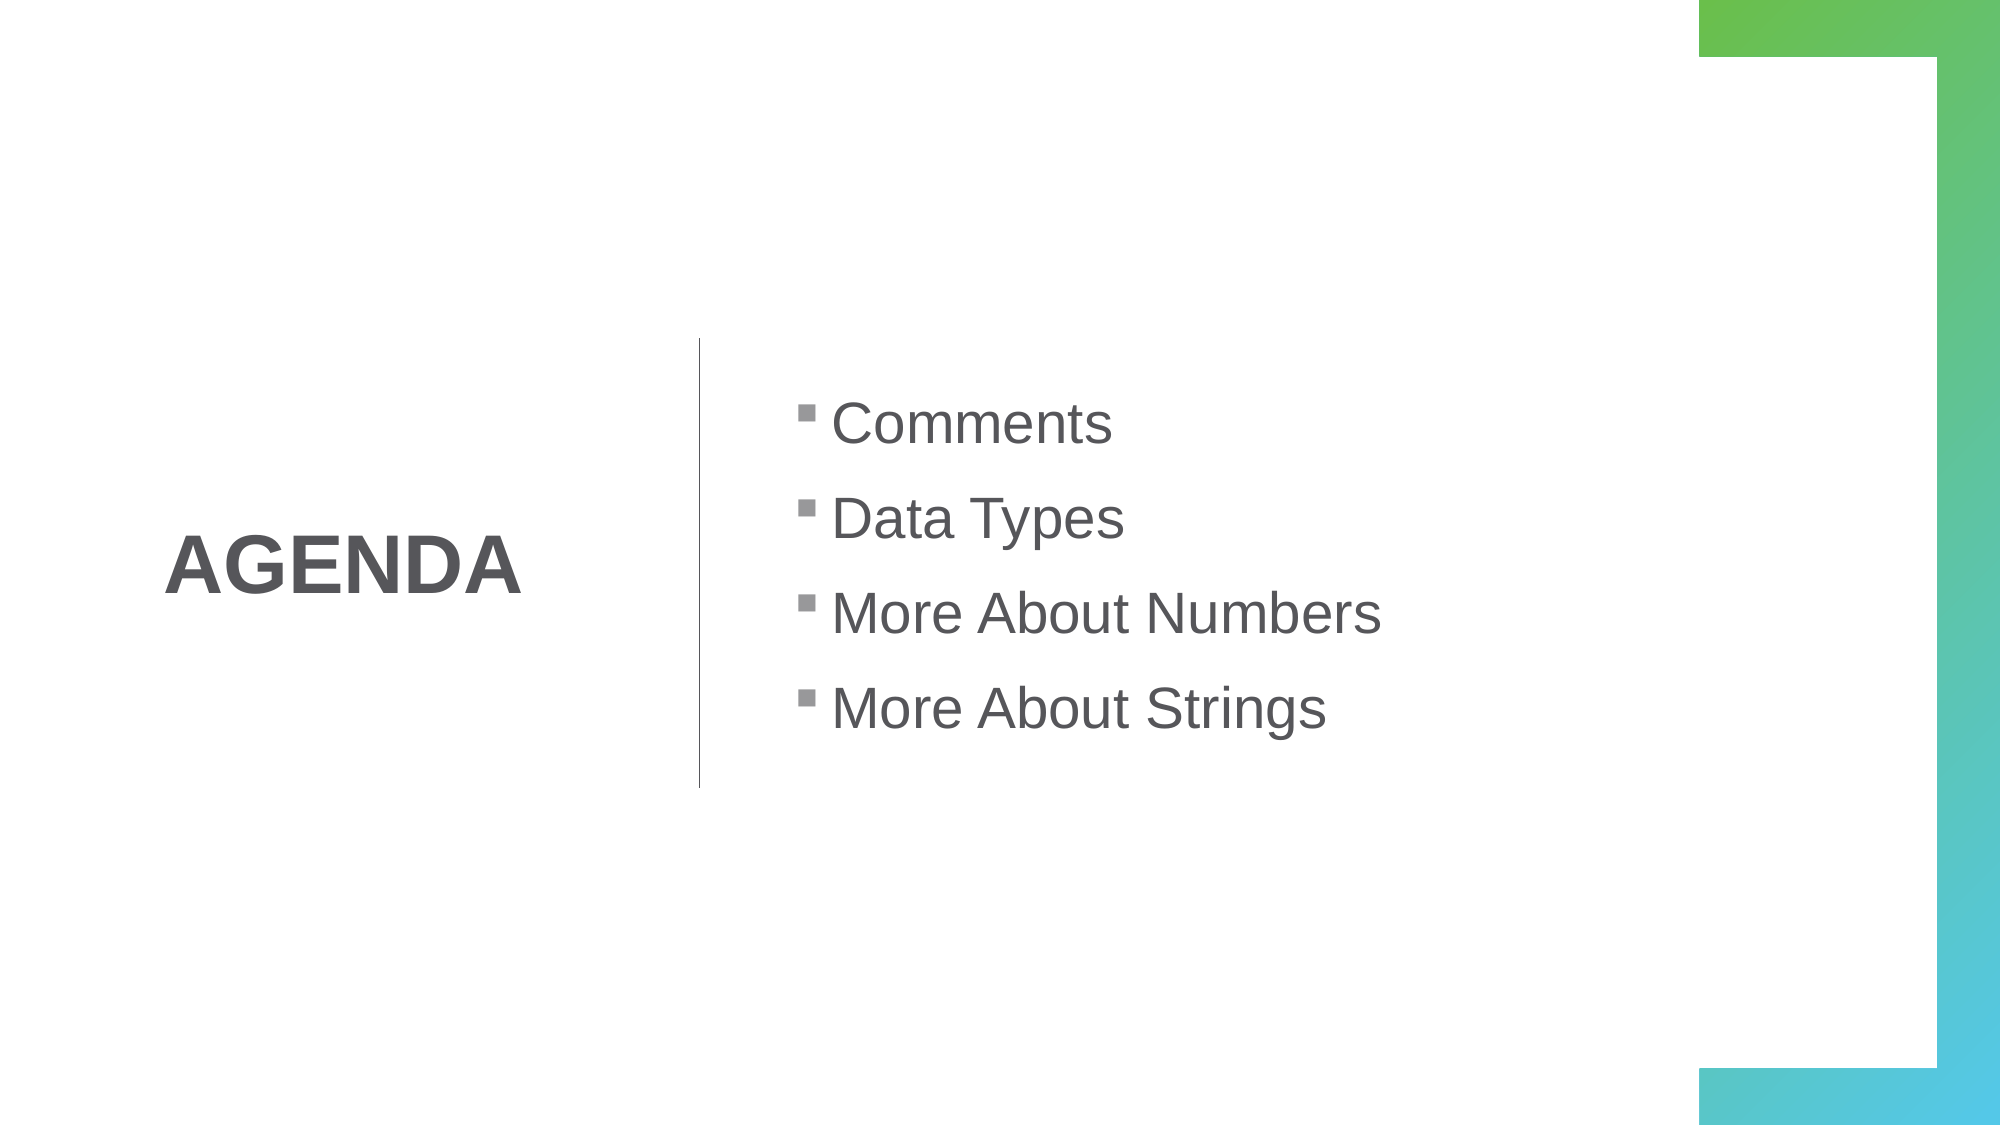

# Agenda
Comments
Data Types
More About Numbers
More About Strings